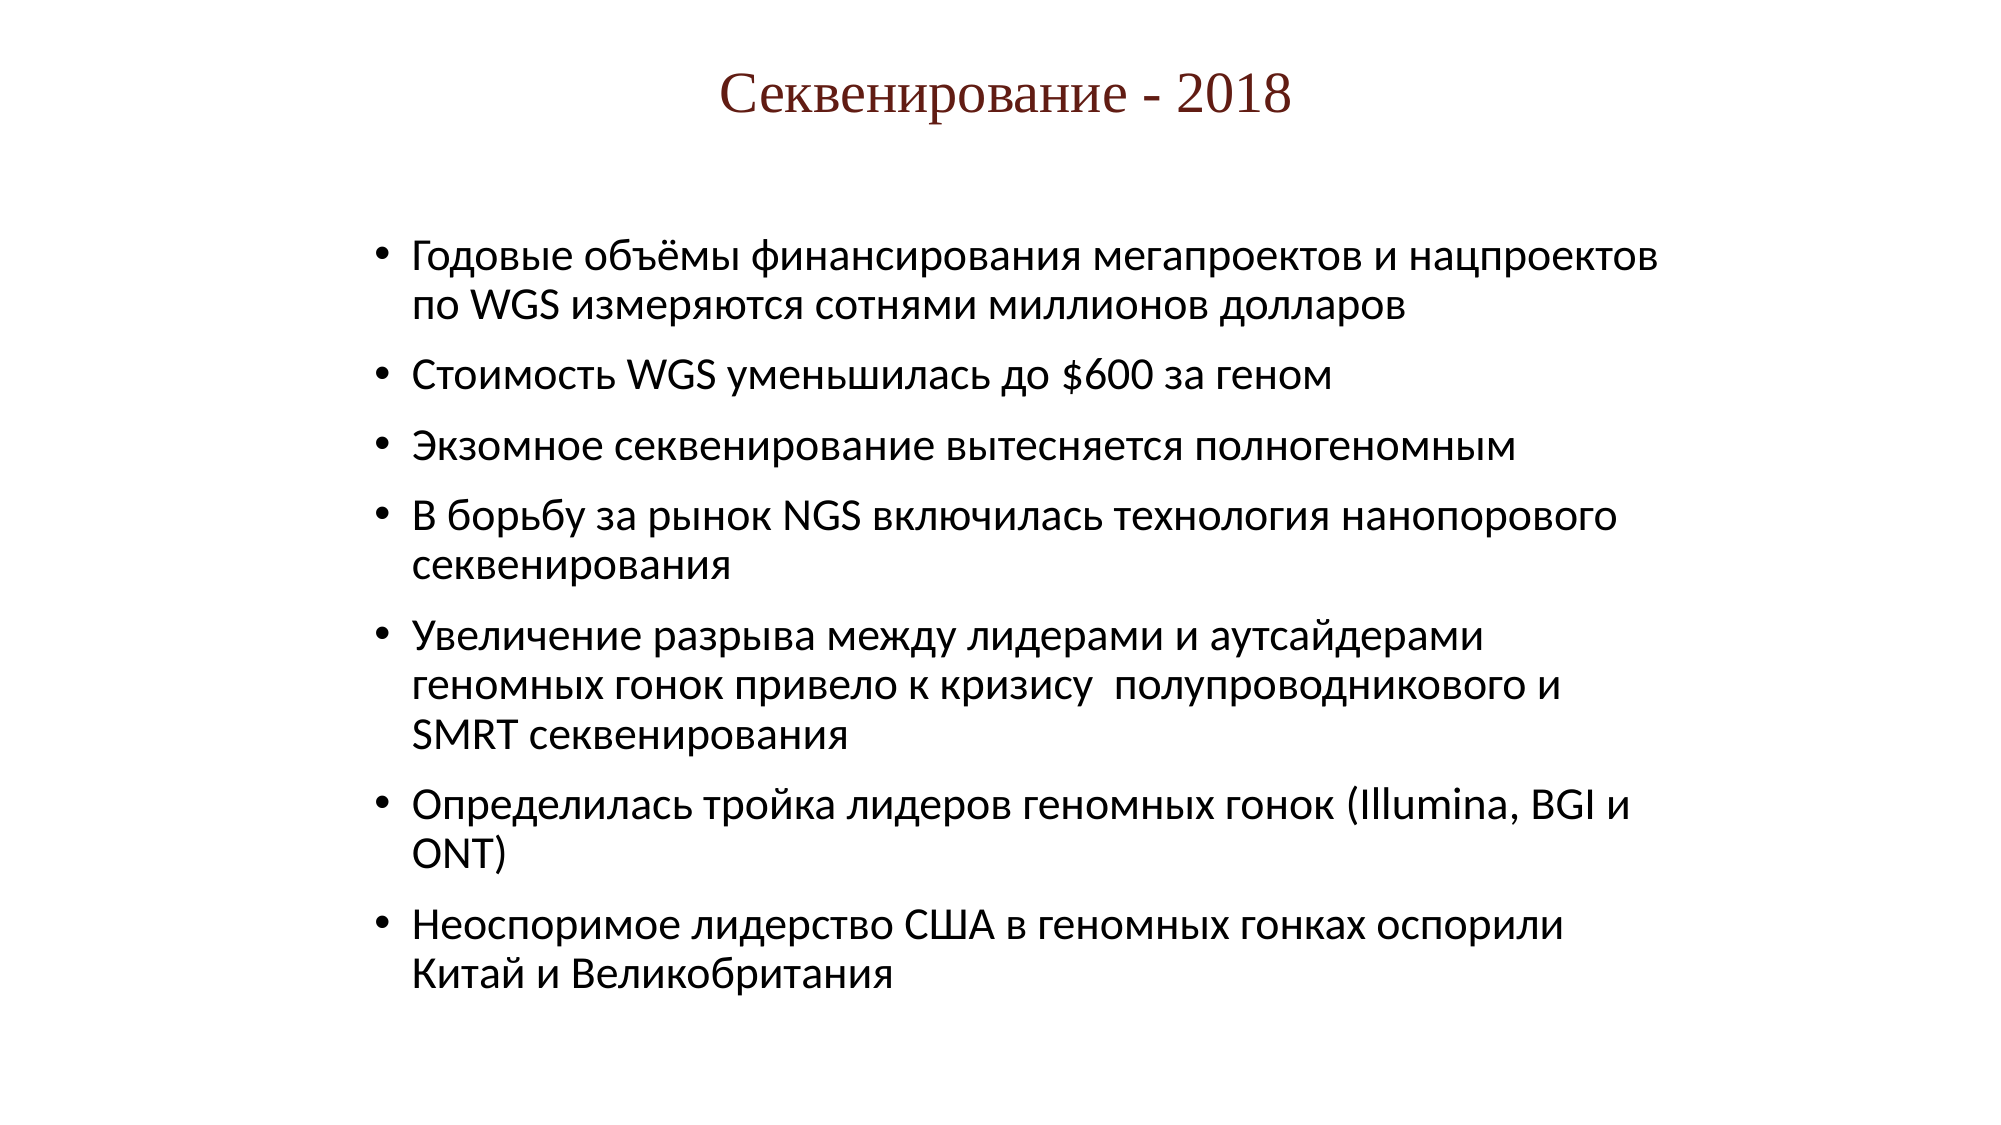

Секвенирование - 2018

Годовые объёмы финансирования мегапроектов и нацпроектов по WGS измеряются сотнями миллионов долларов
Стоимость WGS уменьшилась до $600 за геном
Экзомное секвенирование вытесняется полногеномным
В борьбу за рынок NGS включилась технология нанопорового секвенирования
Увеличение разрыва между лидерами и аутсайдерами геномных гонок привело к кризису  полупроводникового и SMRT секвенирования
Определилась тройка лидеров геномных гонок (Illumina, BGI и ONT)
Неоспоримое лидерство США в геномных гонках оспорили Китай и Великобритания